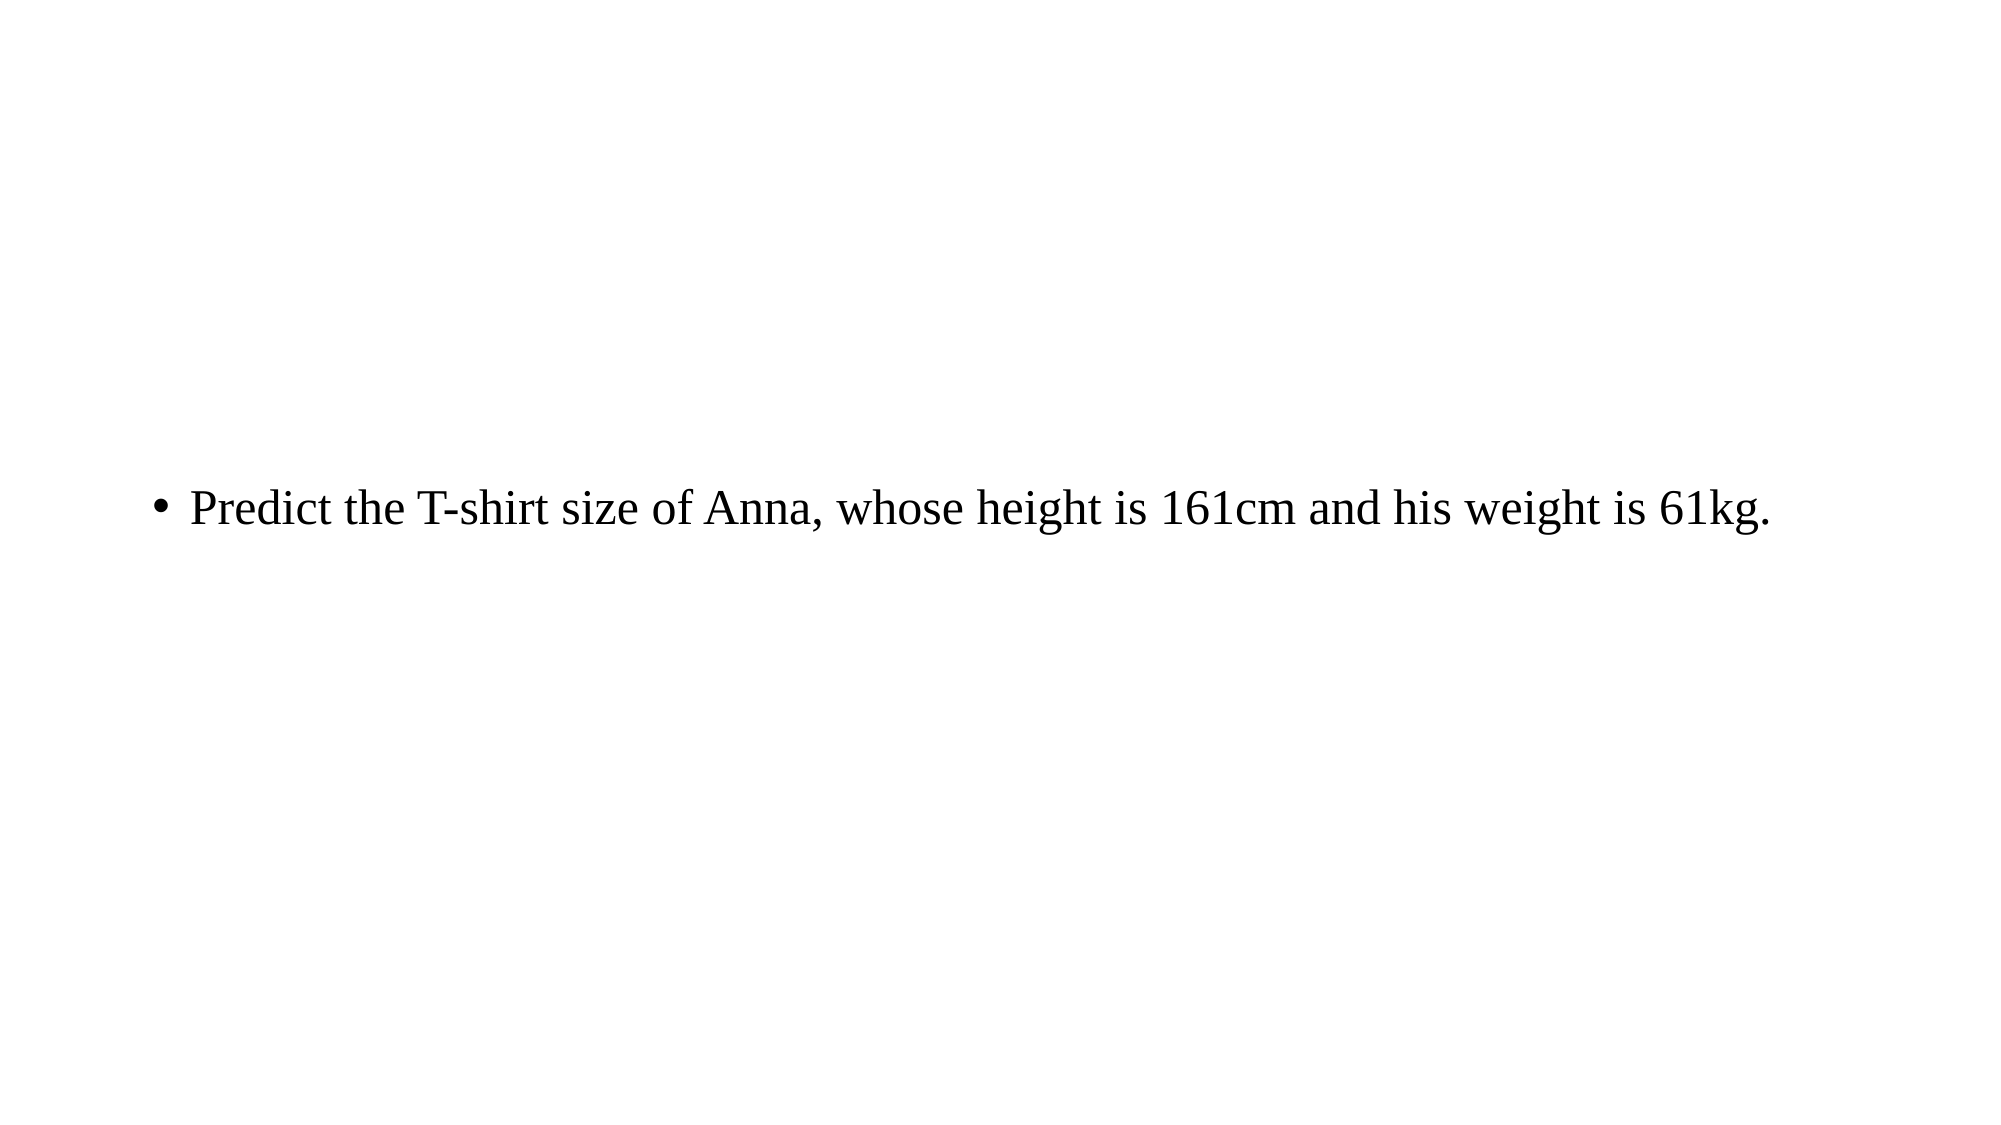

#

Predict the T-shirt size of Anna, whose height is 161cm and his weight is 61kg.